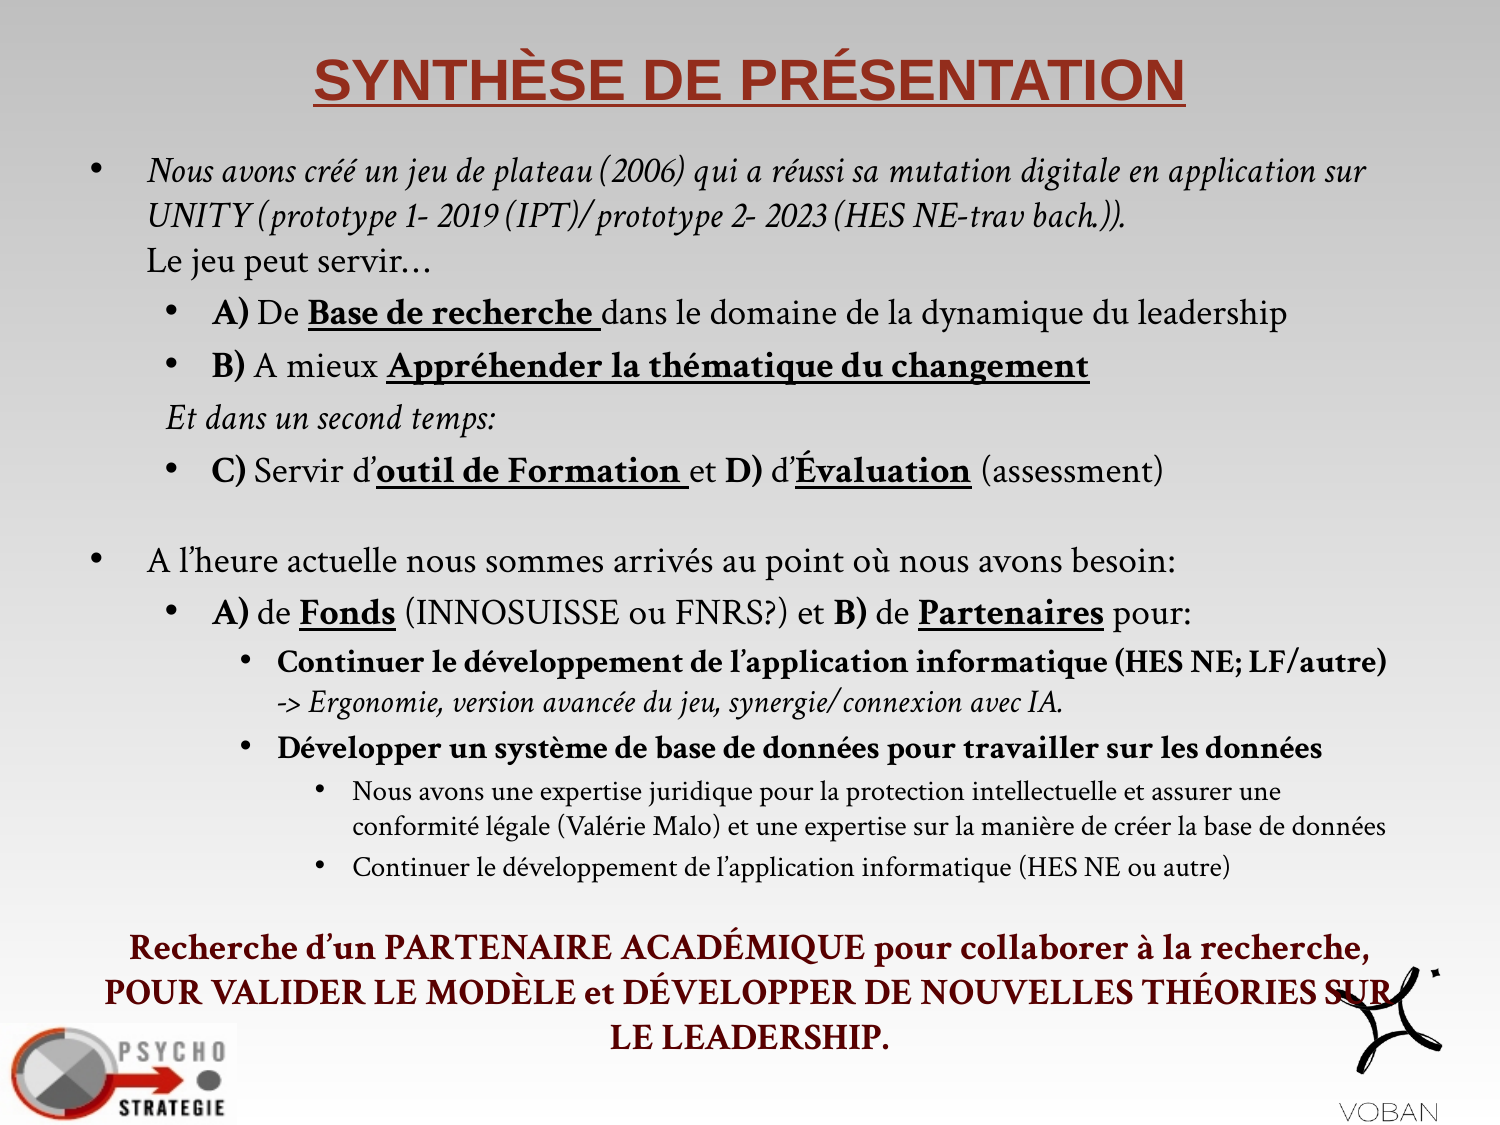

# SYNTHÈSE DE PRÉSENTATION
Nous avons créé un jeu de plateau (2006) qui a réussi sa mutation digitale en application sur UNITY (prototype 1- 2019 (IPT)/prototype 2- 2023 (HES NE-trav bach.)).
Le jeu peut servir…
A) De Base de recherche dans le domaine de la dynamique du leadership
B) A mieux Appréhender la thématique du changement
Et dans un second temps:
C) Servir d’outil de Formation et D) d’Évaluation (assessment)
A l’heure actuelle nous sommes arrivés au point où nous avons besoin:
A) de Fonds (INNOSUISSE ou FNRS?) et B) de Partenaires pour:
Continuer le développement de l’application informatique (HES NE; LF/autre)
-> Ergonomie, version avancée du jeu, synergie/connexion avec IA.
Développer un système de base de données pour travailler sur les données
Nous avons une expertise juridique pour la protection intellectuelle et assurer une conformité légale (Valérie Malo) et une expertise sur la manière de créer la base de données
Continuer le développement de l’application informatique (HES NE ou autre)
Recherche d’un PARTENAIRE ACADÉMIQUE pour collaborer à la recherche, POUR VALIDER LE MODÈLE et DÉVELOPPER DE NOUVELLES THÉORIES SUR LE LEADERSHIP.